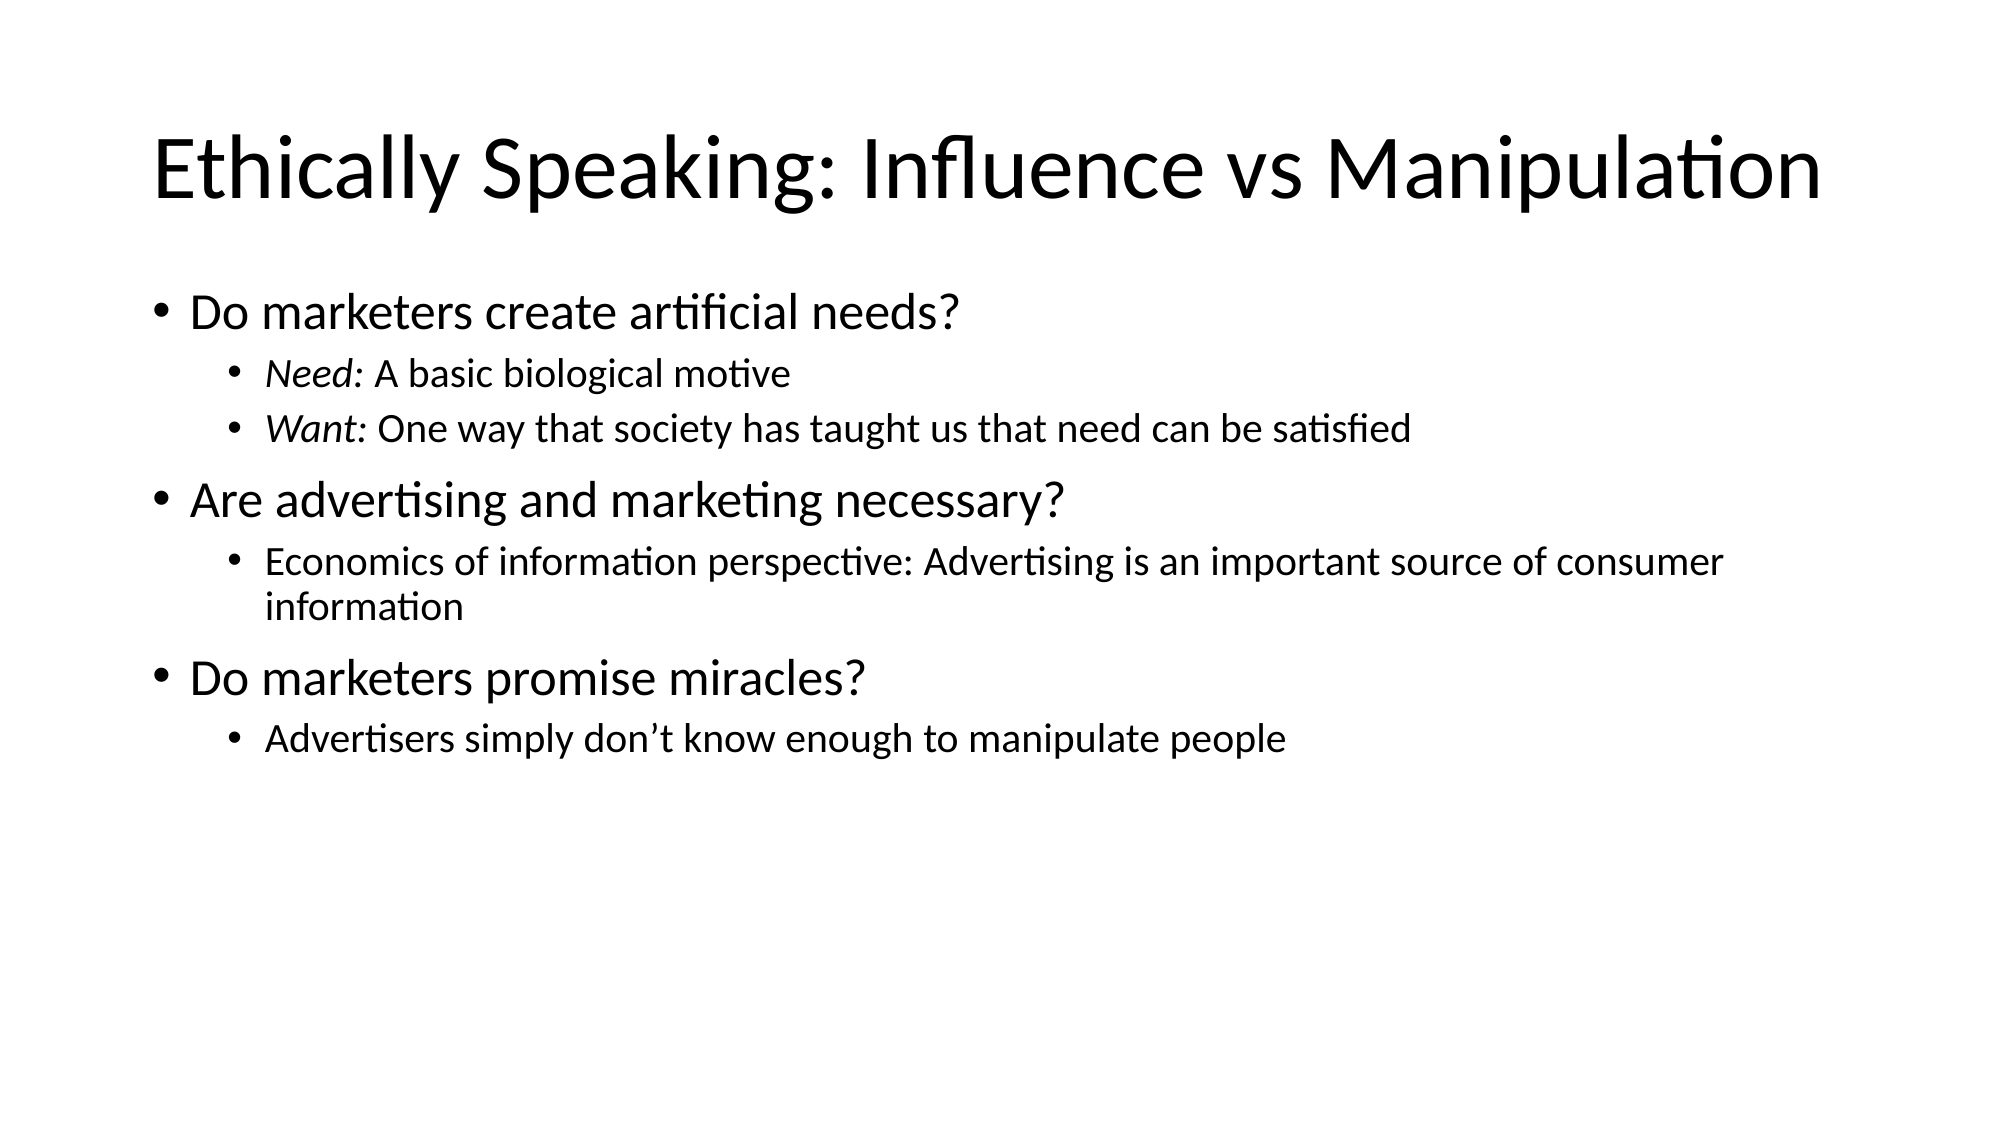

# Ethically Speaking: Influence vs Manipulation
Do marketers create artificial needs?
Need: A basic biological motive
Want: One way that society has taught us that need can be satisfied
Are advertising and marketing necessary?
Economics of information perspective: Advertising is an important source of consumer information
Do marketers promise miracles?
Advertisers simply don’t know enough to manipulate people